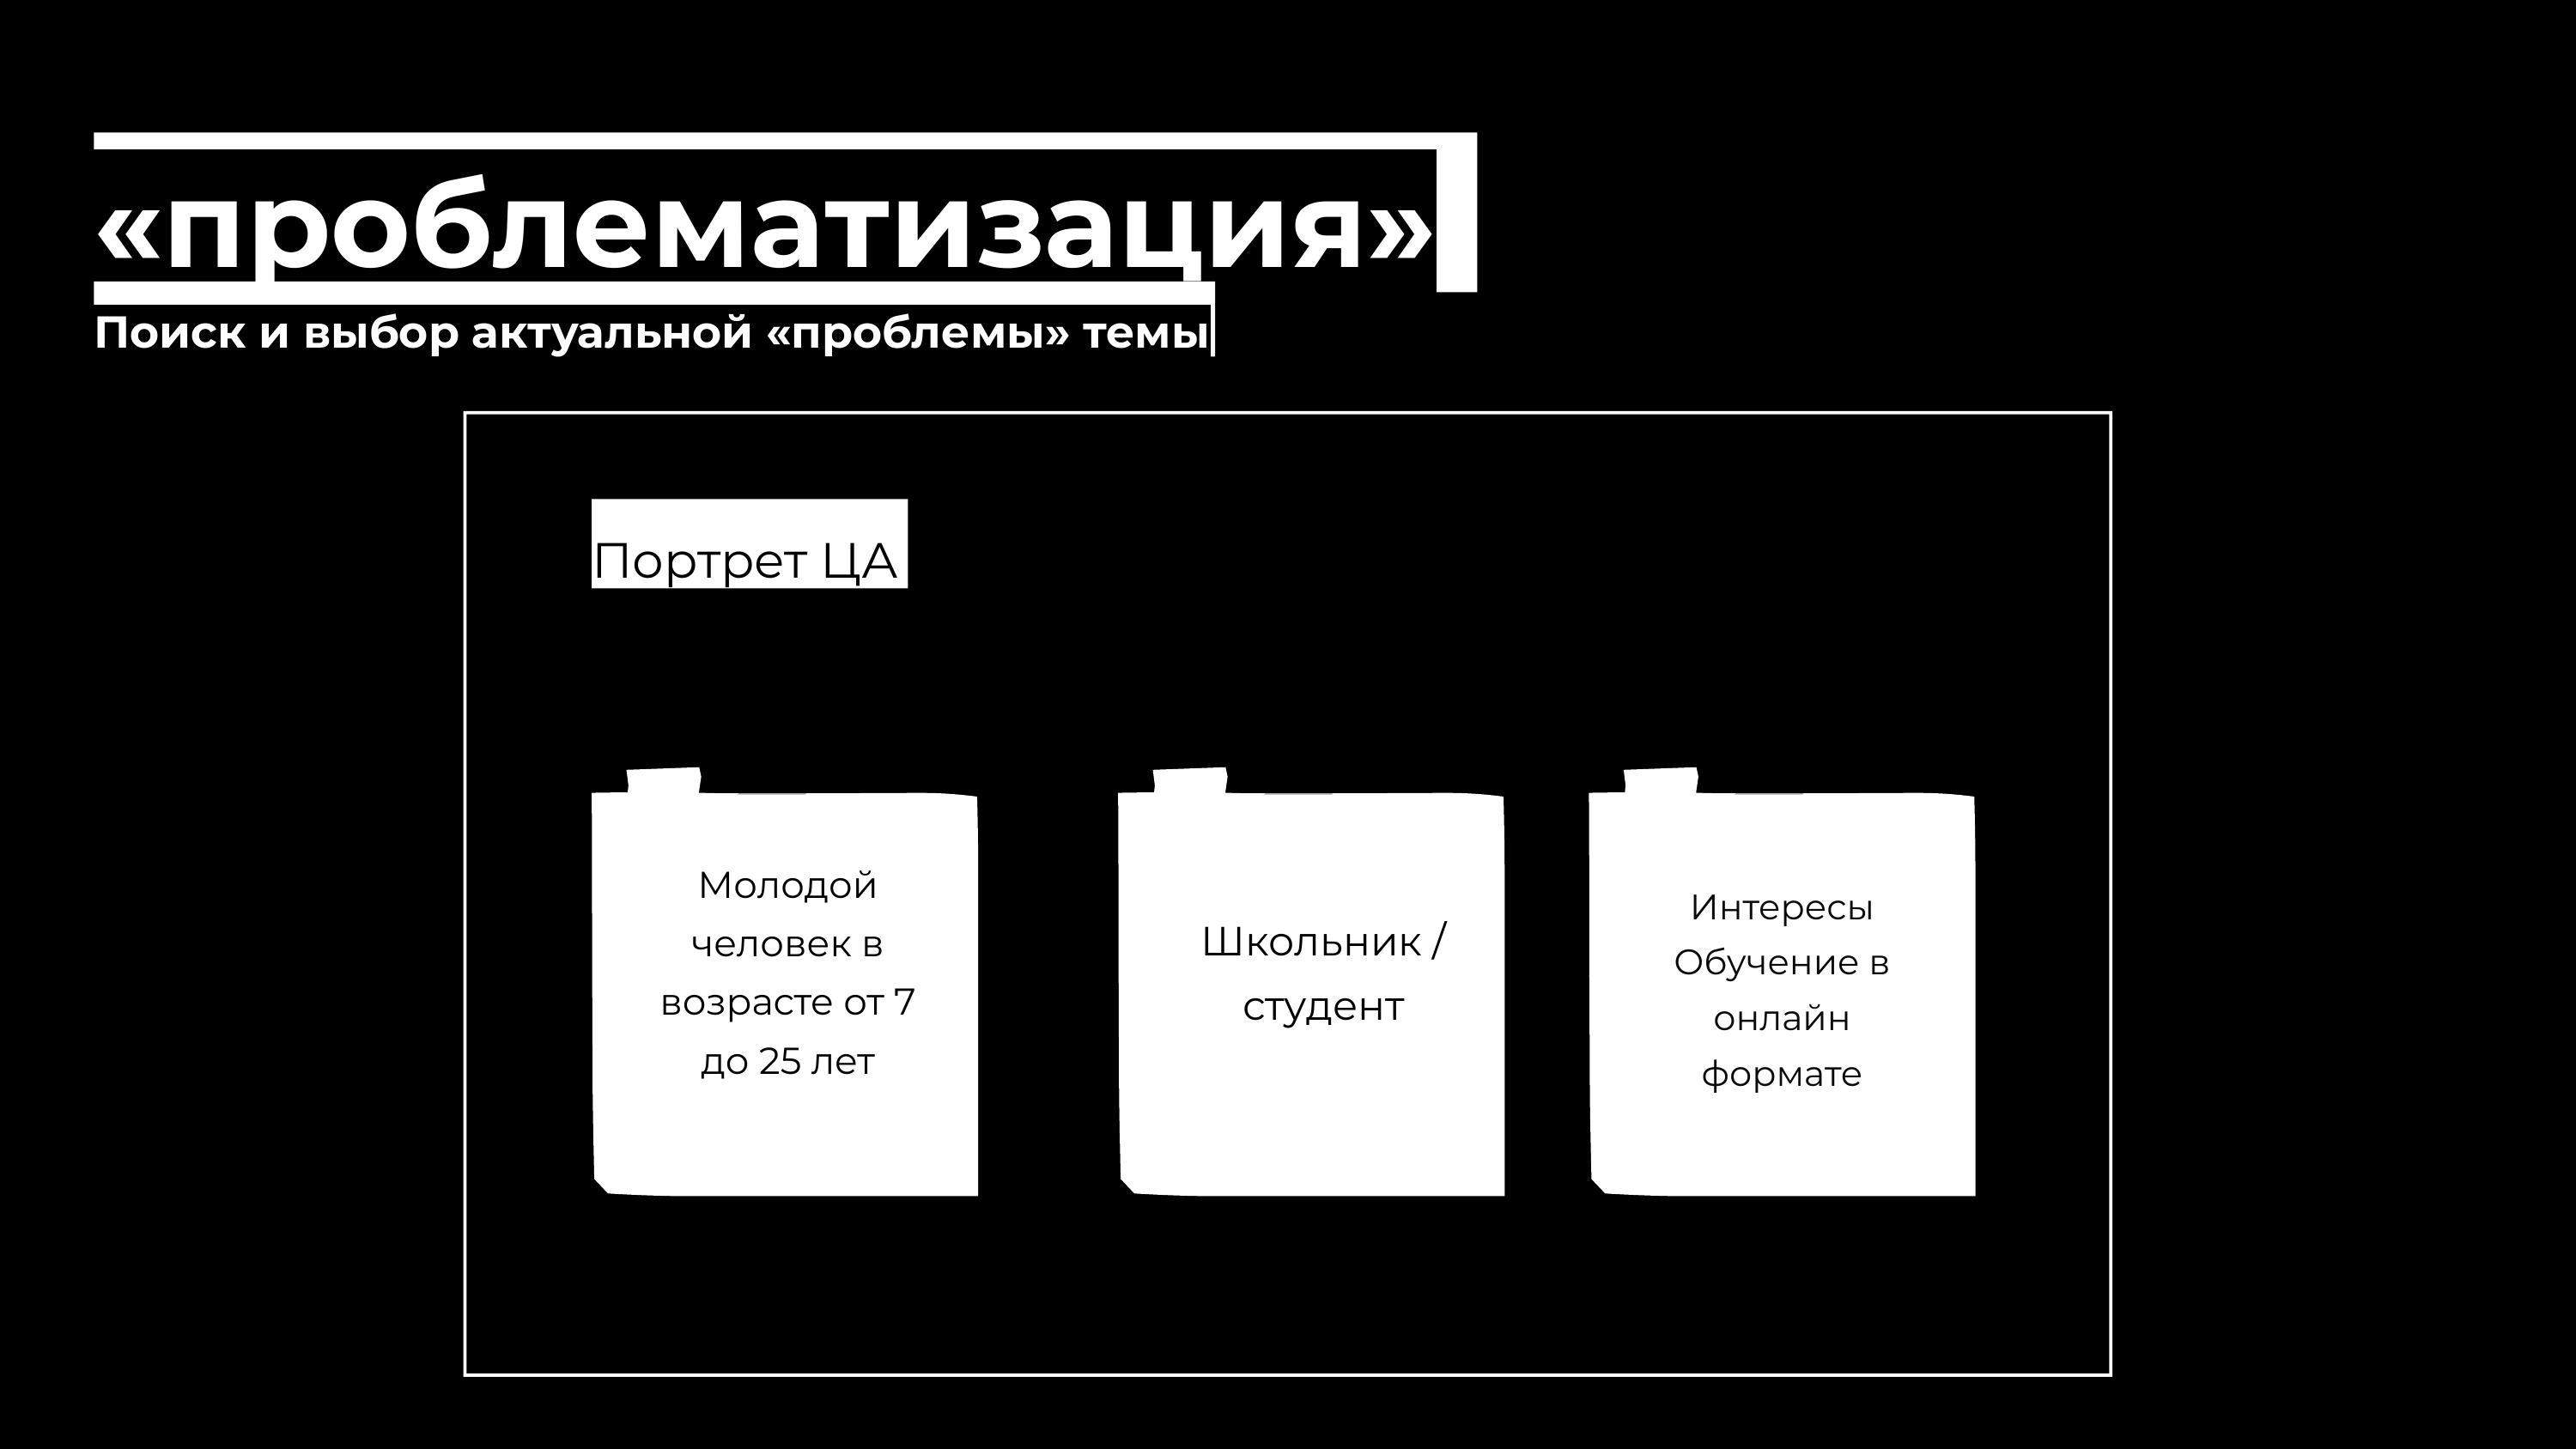

«проблематизация»
Поиск и выбор актуальной «проблемы» темы

Портрет ЦА

Молодой человек в возрасте от 7 до 25 лет
Интересы
Обучение в онлайн формате
Школьник / студент